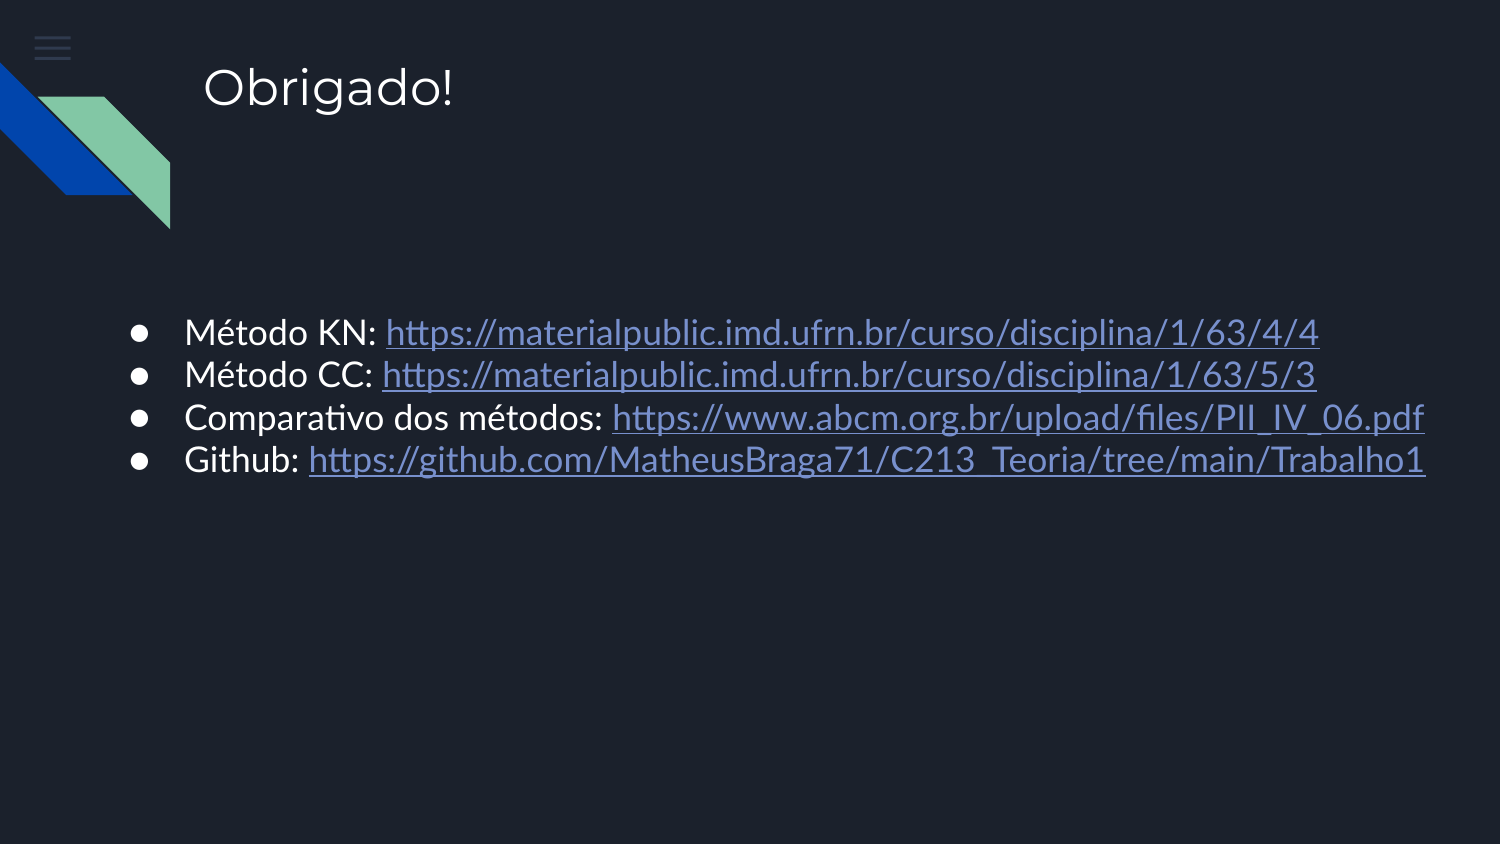

# Obrigado!
Método KN: https://materialpublic.imd.ufrn.br/curso/disciplina/1/63/4/4
Método CC: https://materialpublic.imd.ufrn.br/curso/disciplina/1/63/5/3
Comparativo dos métodos: https://www.abcm.org.br/upload/files/PII_IV_06.pdf
Github: https://github.com/MatheusBraga71/C213_Teoria/tree/main/Trabalho1